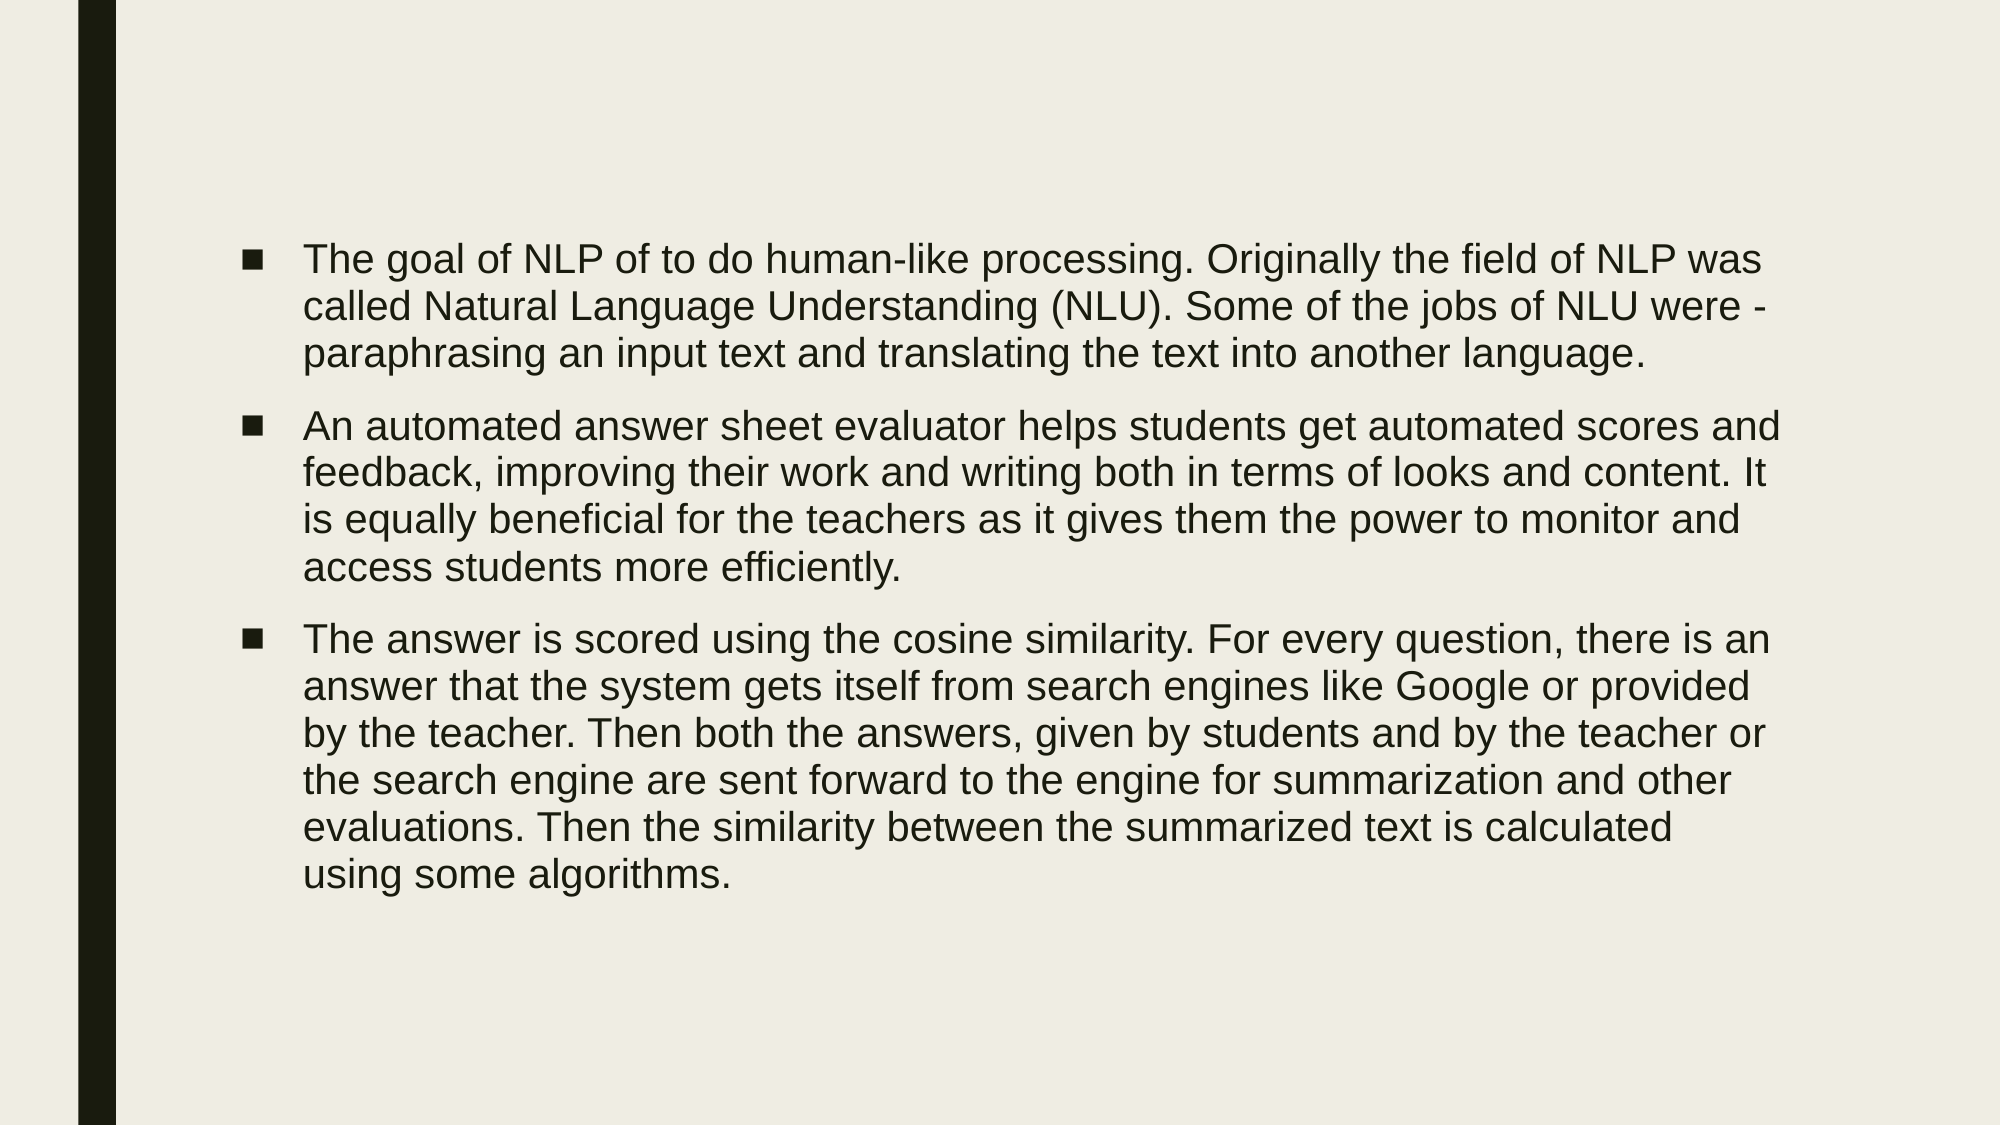

#
The goal of NLP of to do human-like processing. Originally the field of NLP was called Natural Language Understanding (NLU). Some of the jobs of NLU were - paraphrasing an input text and translating the text into another language.
An automated answer sheet evaluator helps students get automated scores and feedback, improving their work and writing both in terms of looks and content. It is equally beneficial for the teachers as it gives them the power to monitor and access students more efficiently.
The answer is scored using the cosine similarity. For every question, there is an answer that the system gets itself from search engines like Google or provided by the teacher. Then both the answers, given by students and by the teacher or the search engine are sent forward to the engine for summarization and other evaluations. Then the similarity between the summarized text is calculated using some algorithms.